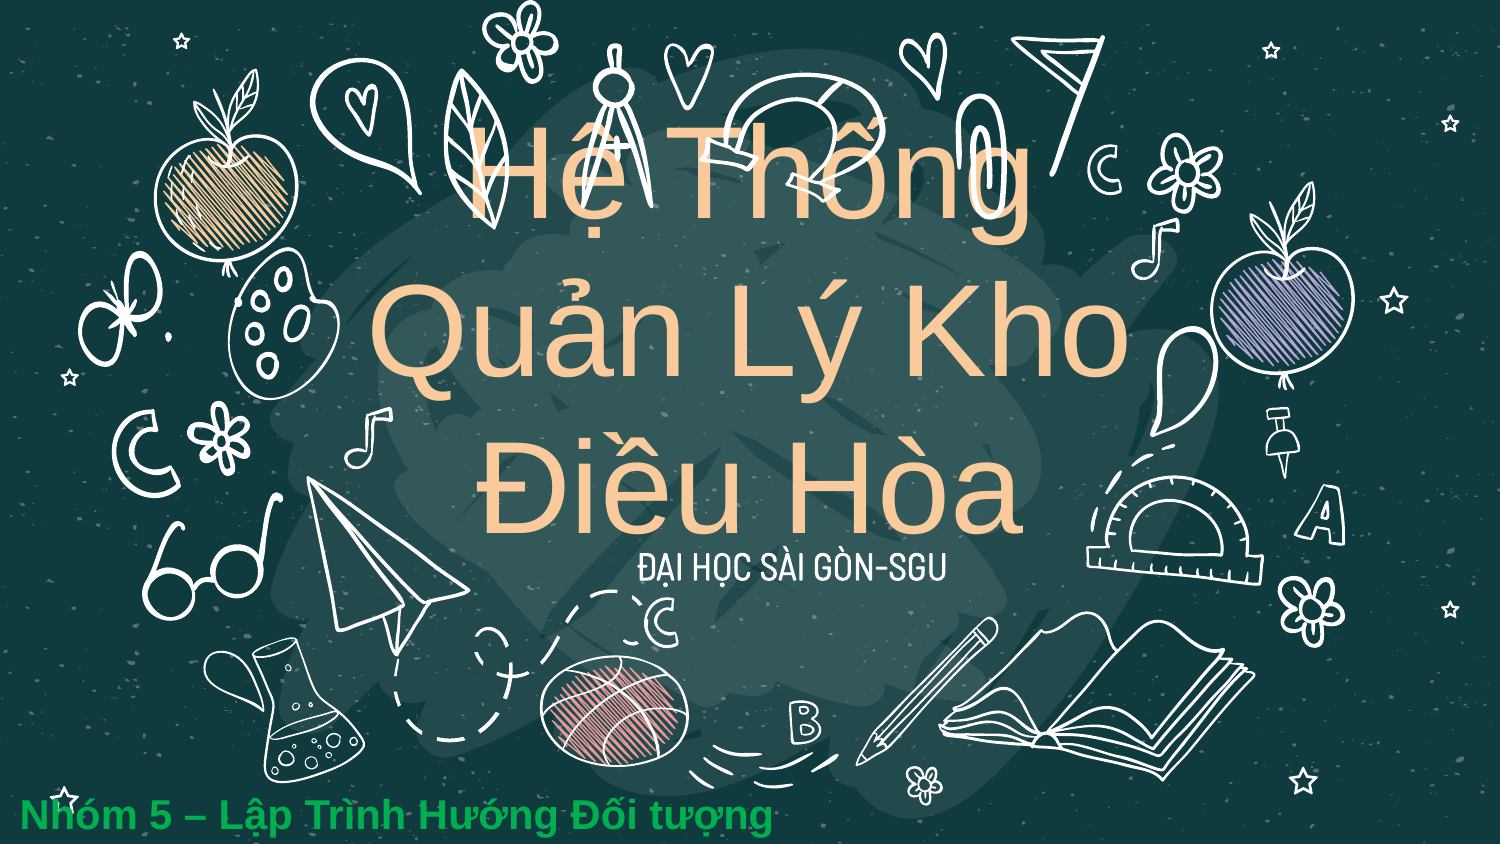

# Hệ Thống Quản Lý Kho Điều Hòa

ĐẠI HỌC SÀI GÒN-SGU

Nhóm 5 – Lập Trình Hướng Đối tượng